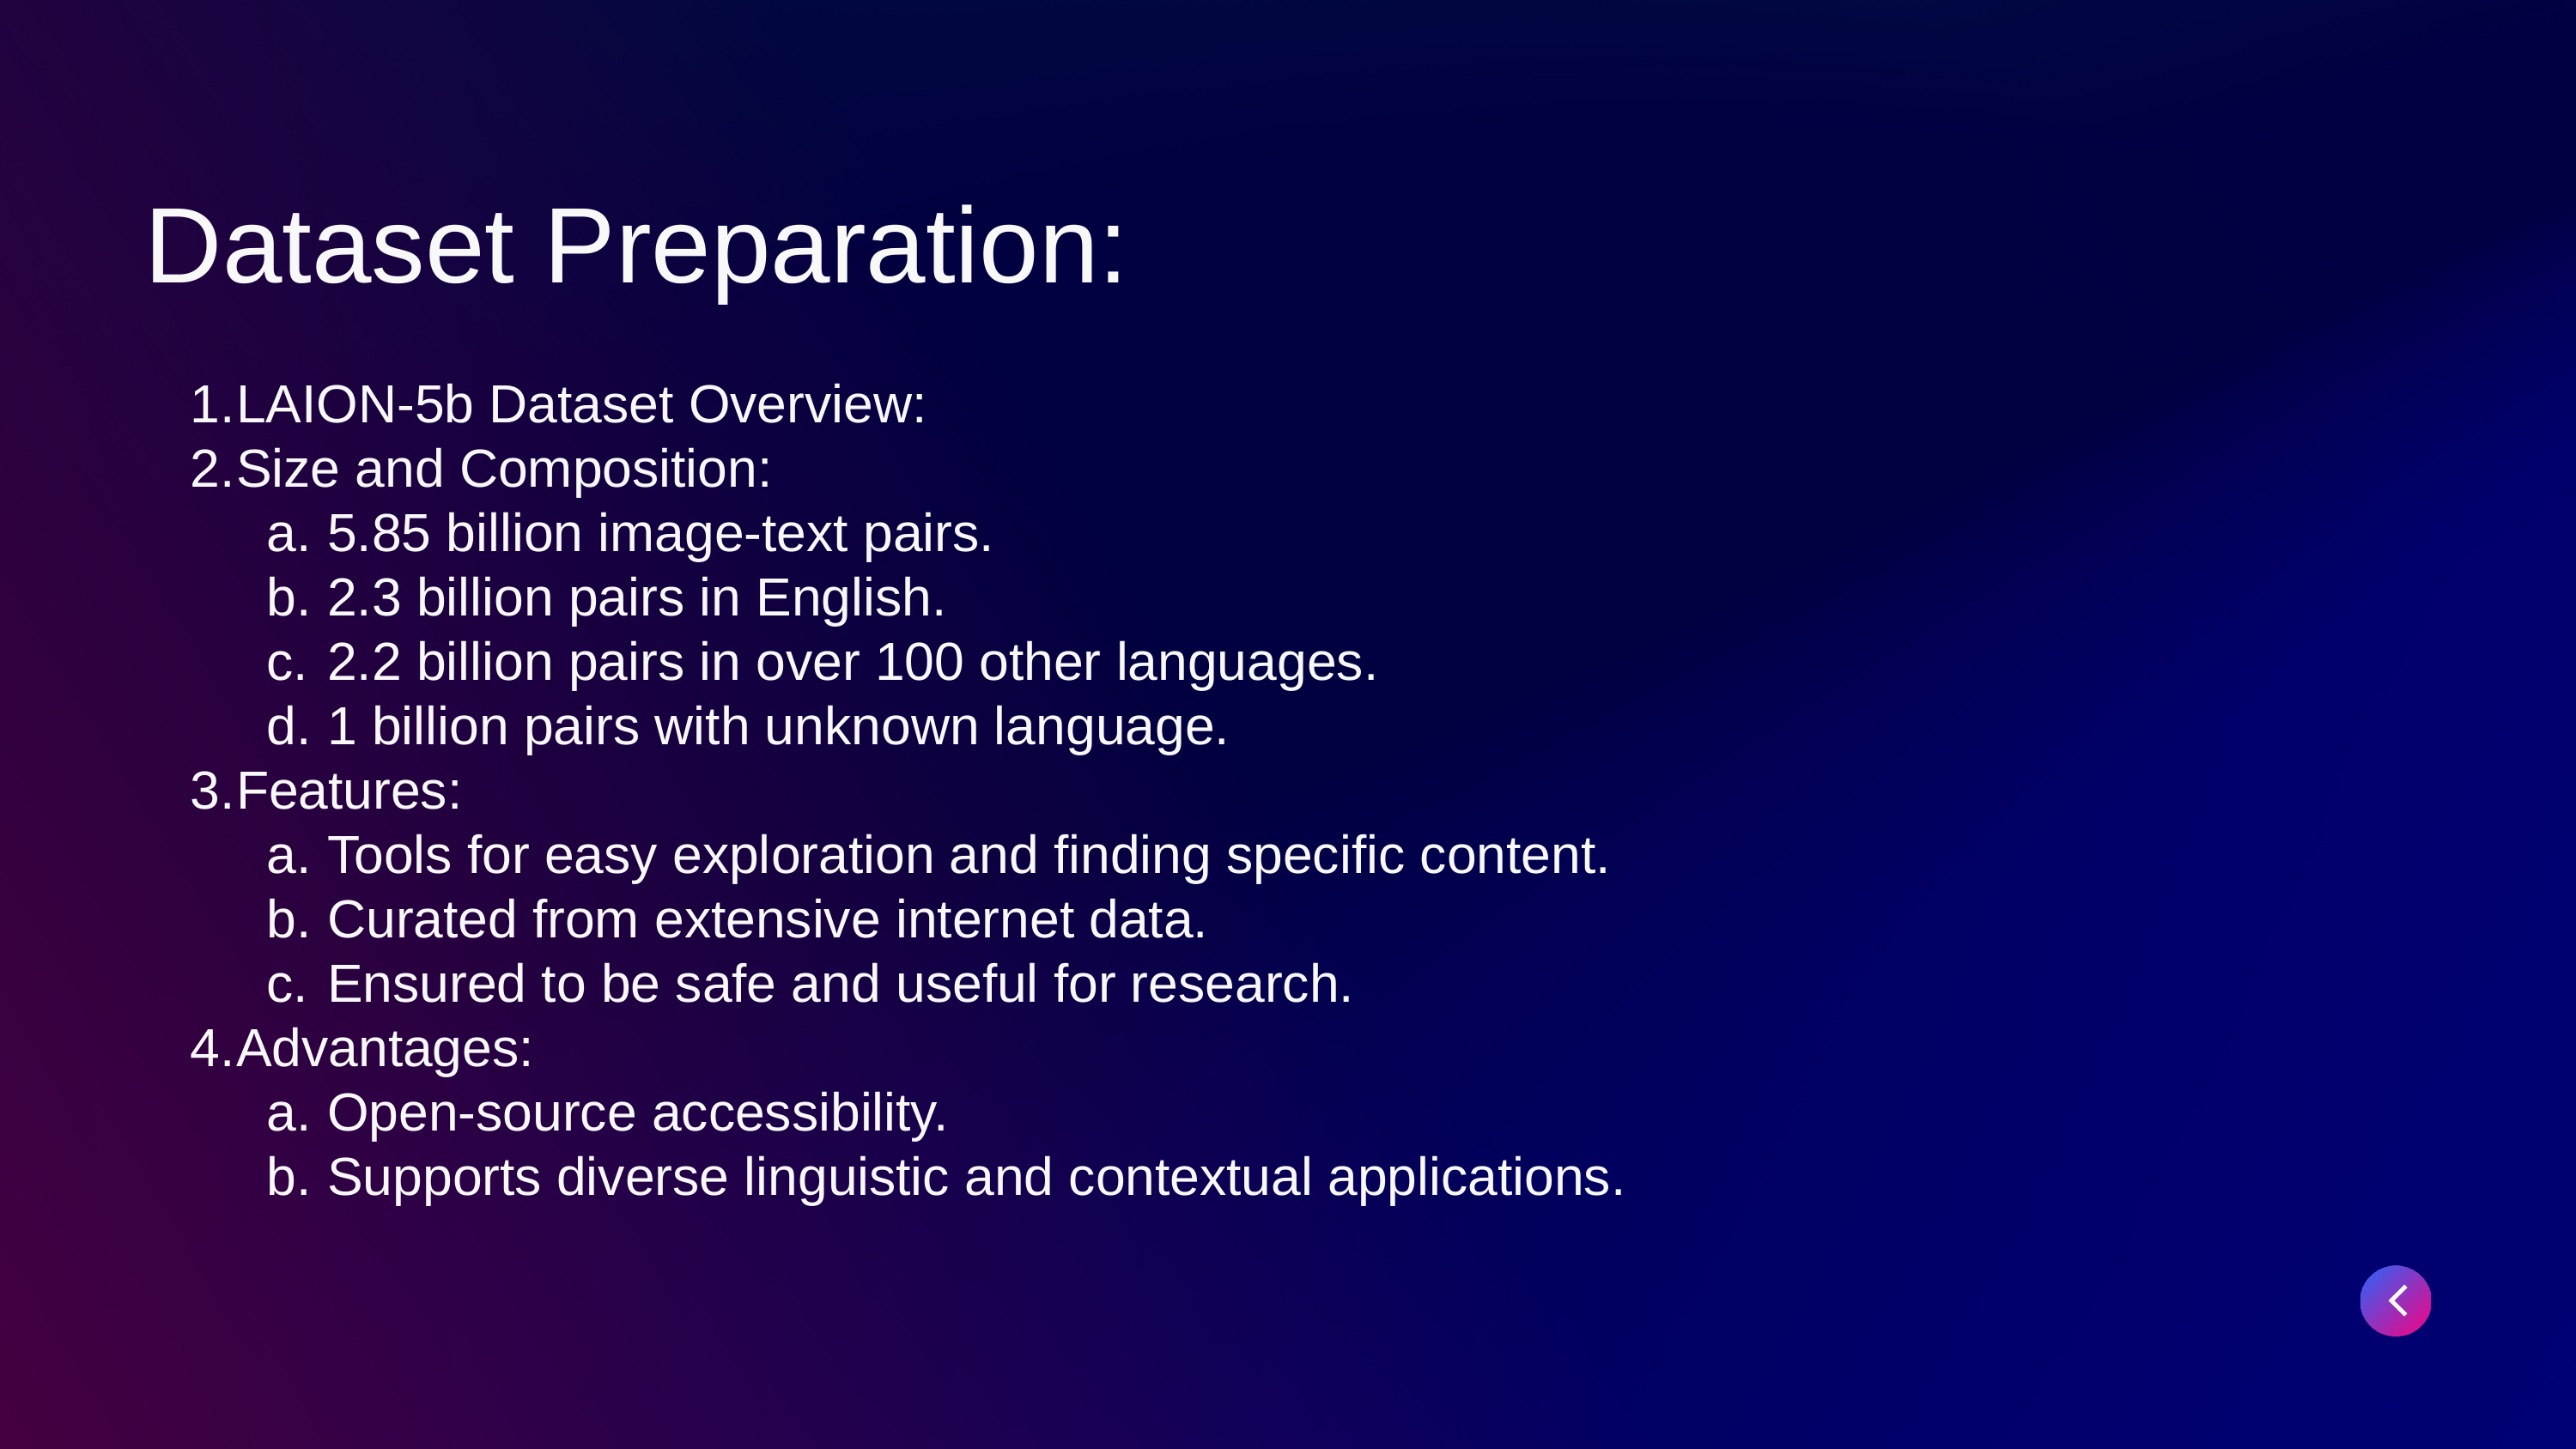

Dataset Preparation:

LAION-5b Dataset Overview:
Size and Composition:
5.85 billion image-text pairs.
2.3 billion pairs in English.
2.2 billion pairs in over 100 other languages.
1 billion pairs with unknown language.
Features:
Tools for easy exploration and finding specific content.
Curated from extensive internet data.
Ensured to be safe and useful for research.
Advantages:
Open-source accessibility.
Supports diverse linguistic and contextual applications.